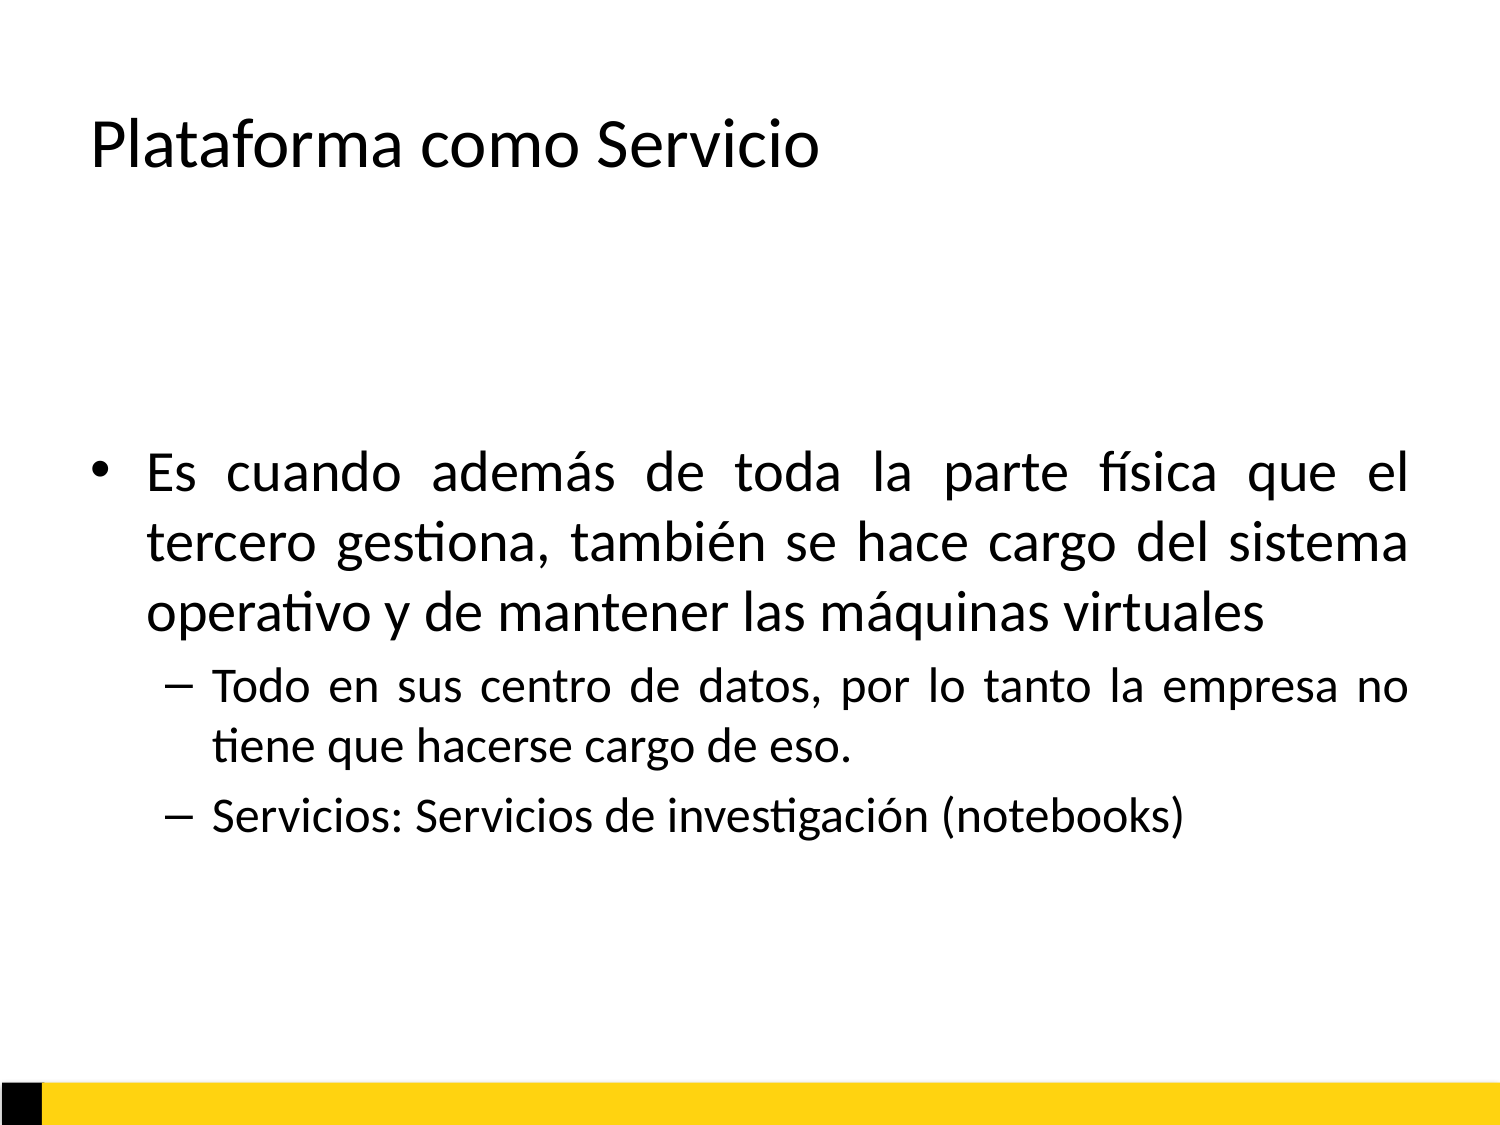

# Plataforma como Servicio

Es cuando además de toda la parte física que el tercero gestiona, también se hace cargo del sistema operativo y de mantener las máquinas virtuales
Todo en sus centro de datos, por lo tanto la empresa no tiene que hacerse cargo de eso.
Servicios: Servicios de investigación (notebooks)